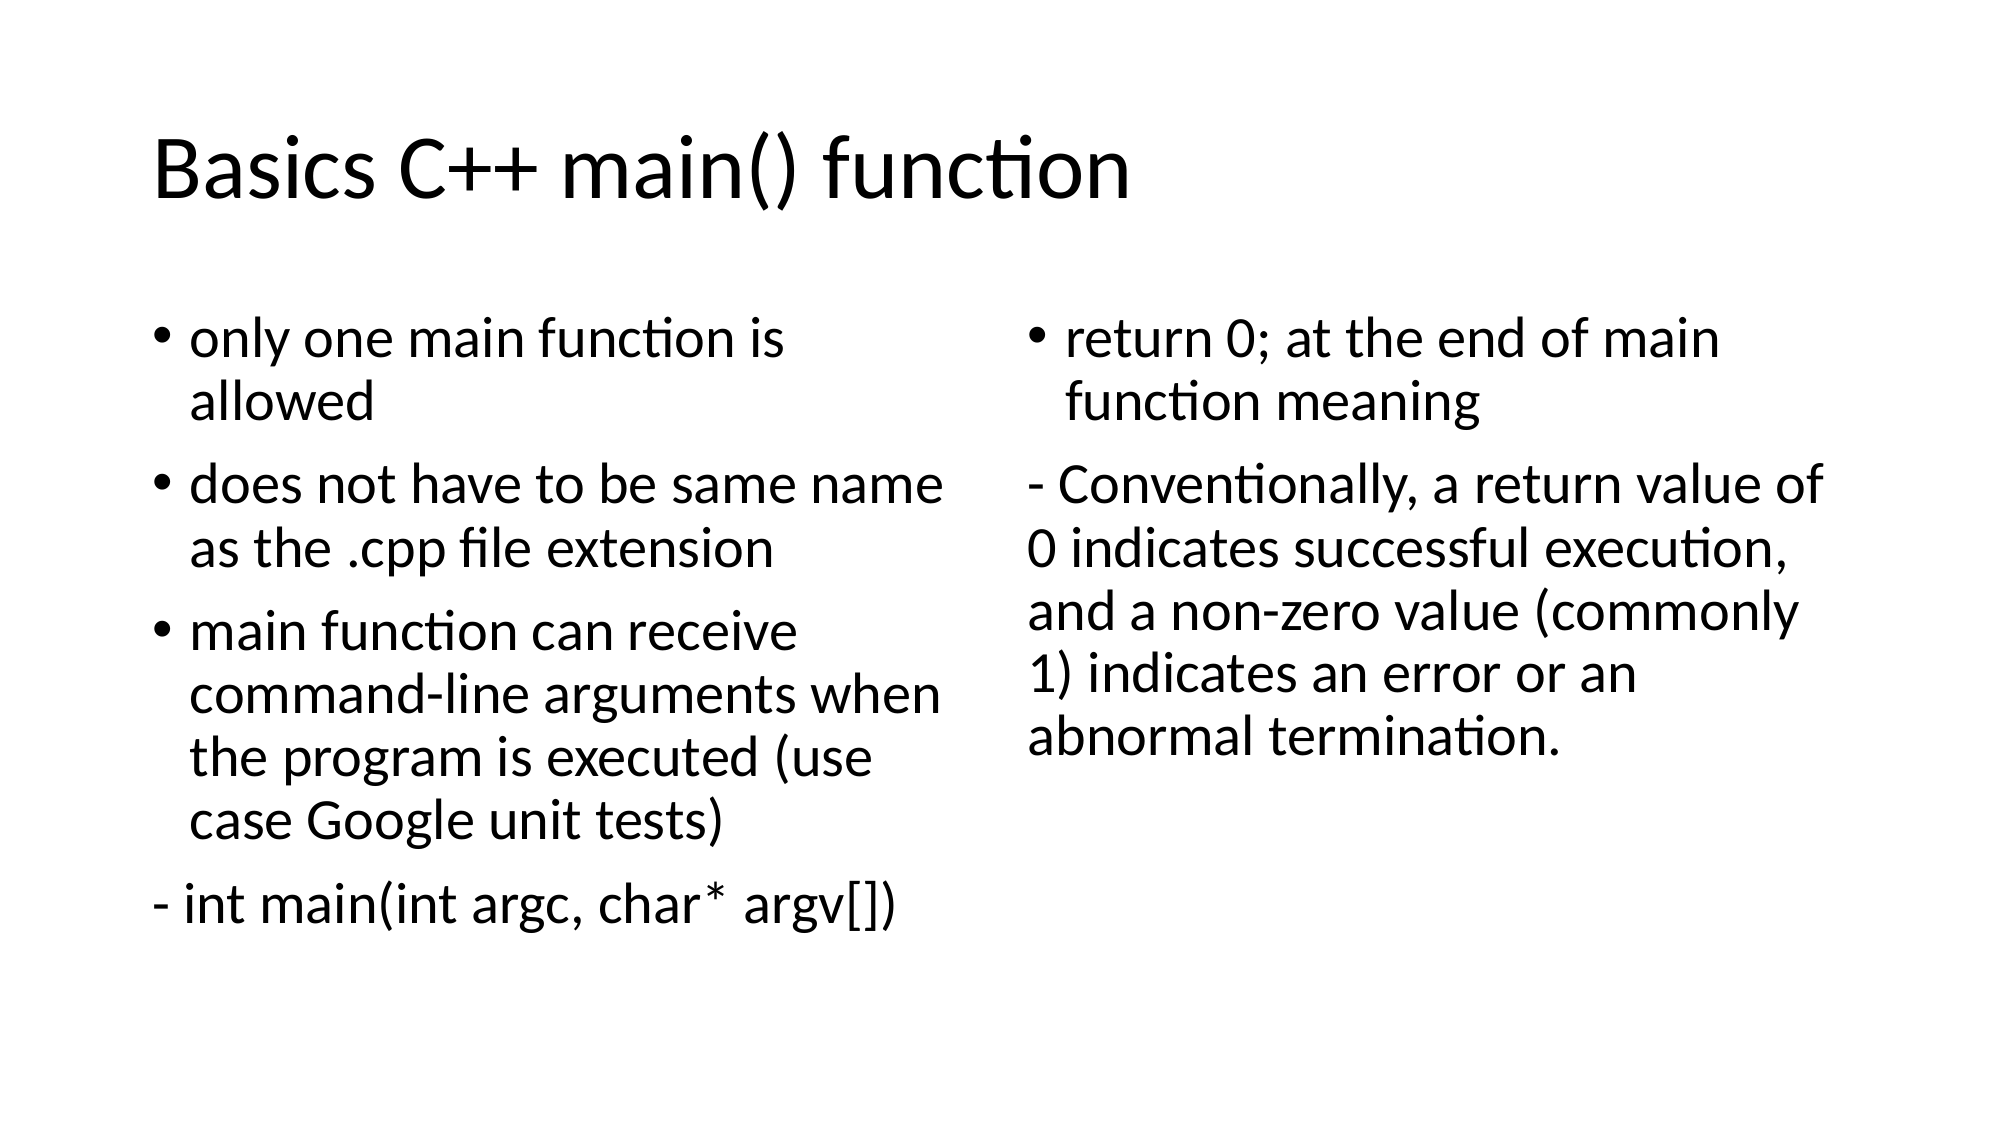

# Basics C++ main() function
only one main function is allowed
does not have to be same name as the .cpp file extension
main function can receive command-line arguments when the program is executed (use case Google unit tests)
- int main(int argc, char* argv[])
return 0; at the end of main function meaning
- Conventionally, a return value of 0 indicates successful execution, and a non-zero value (commonly 1) indicates an error or an abnormal termination.